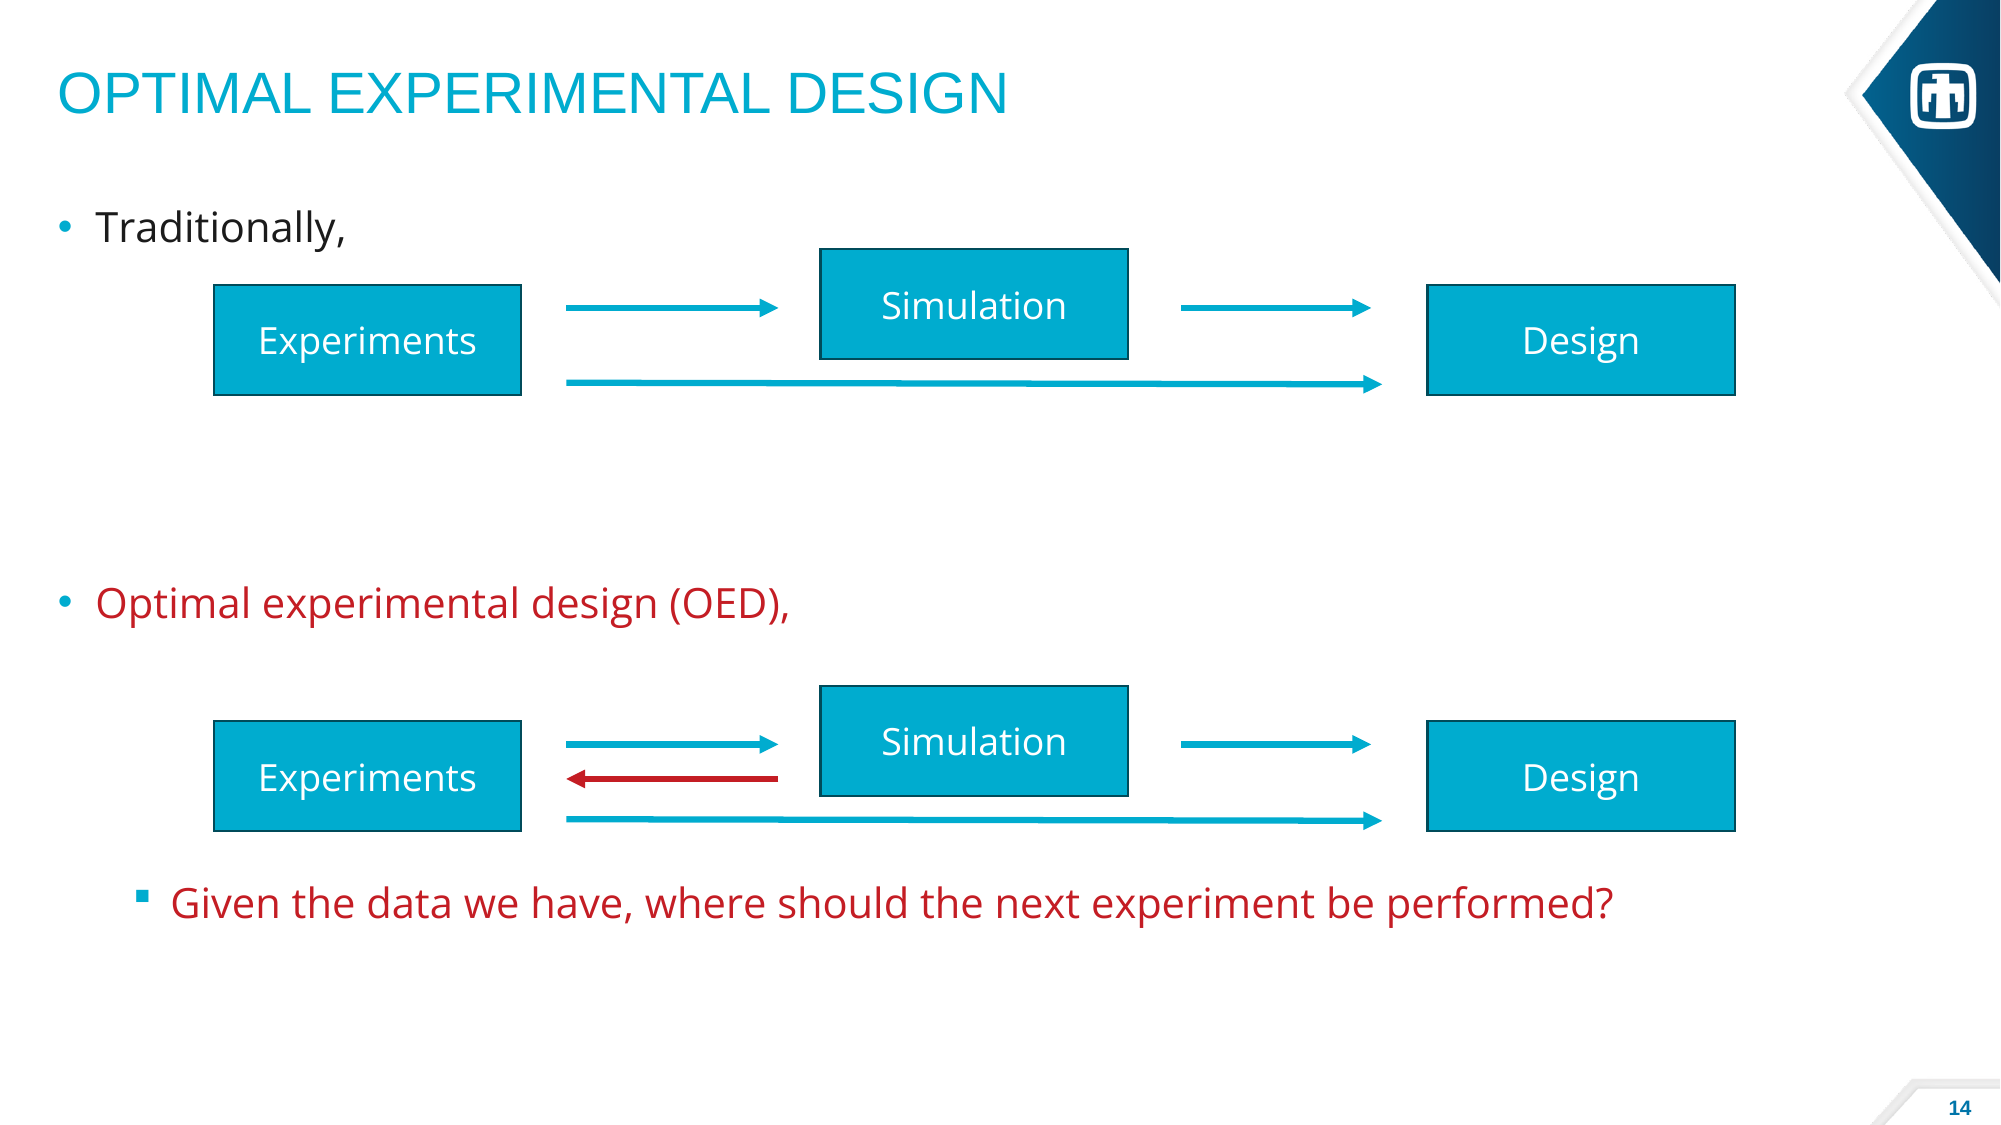

# Optimal experimental design
Traditionally,

Optimal experimental design (OED),

Given the data we have, where should the next experiment be performed?
Simulation
Experiments
Design
Simulation
Experiments
Design
14